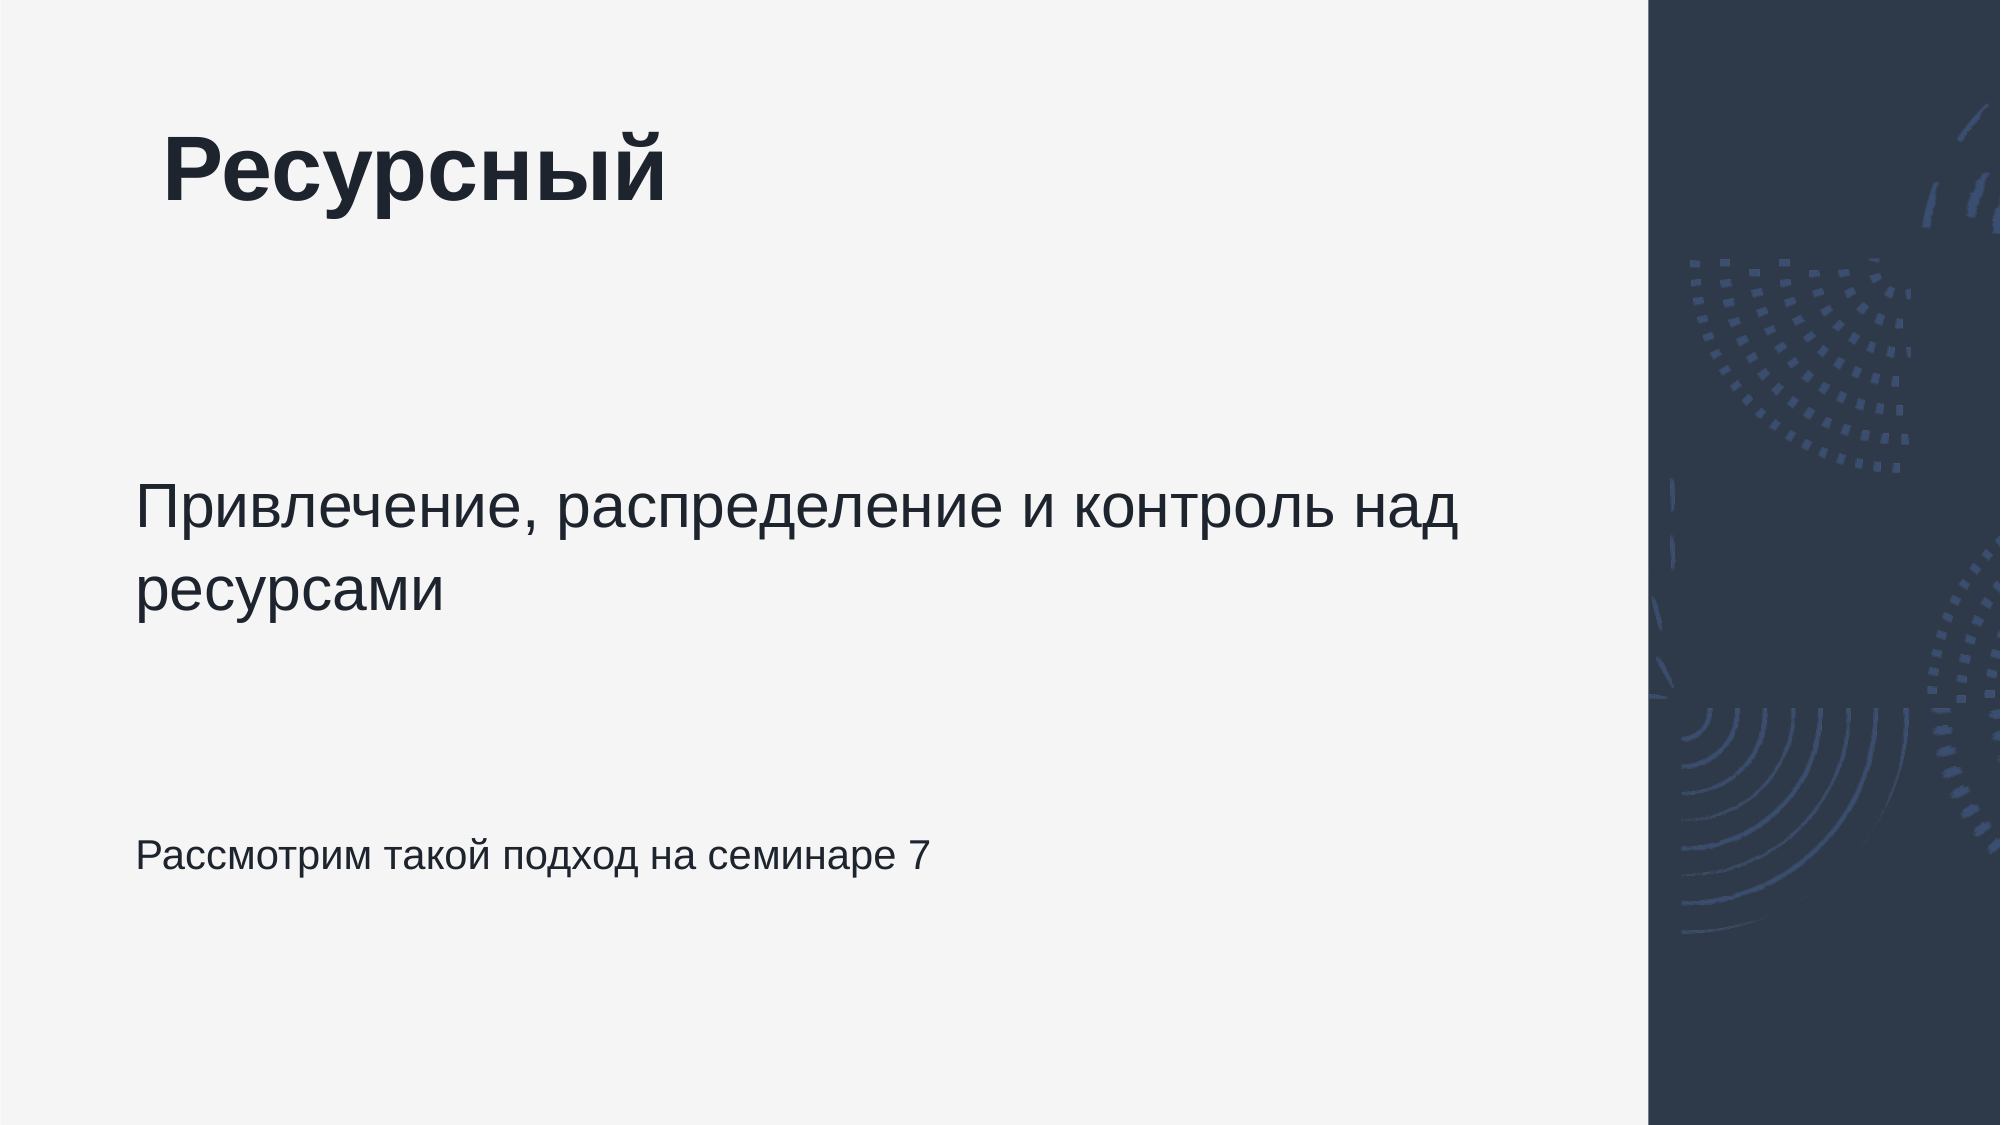

# Ресурсный

Привлечение, распределение и контроль над ресурсами

Рассмотрим такой подход на семинаре 7

17